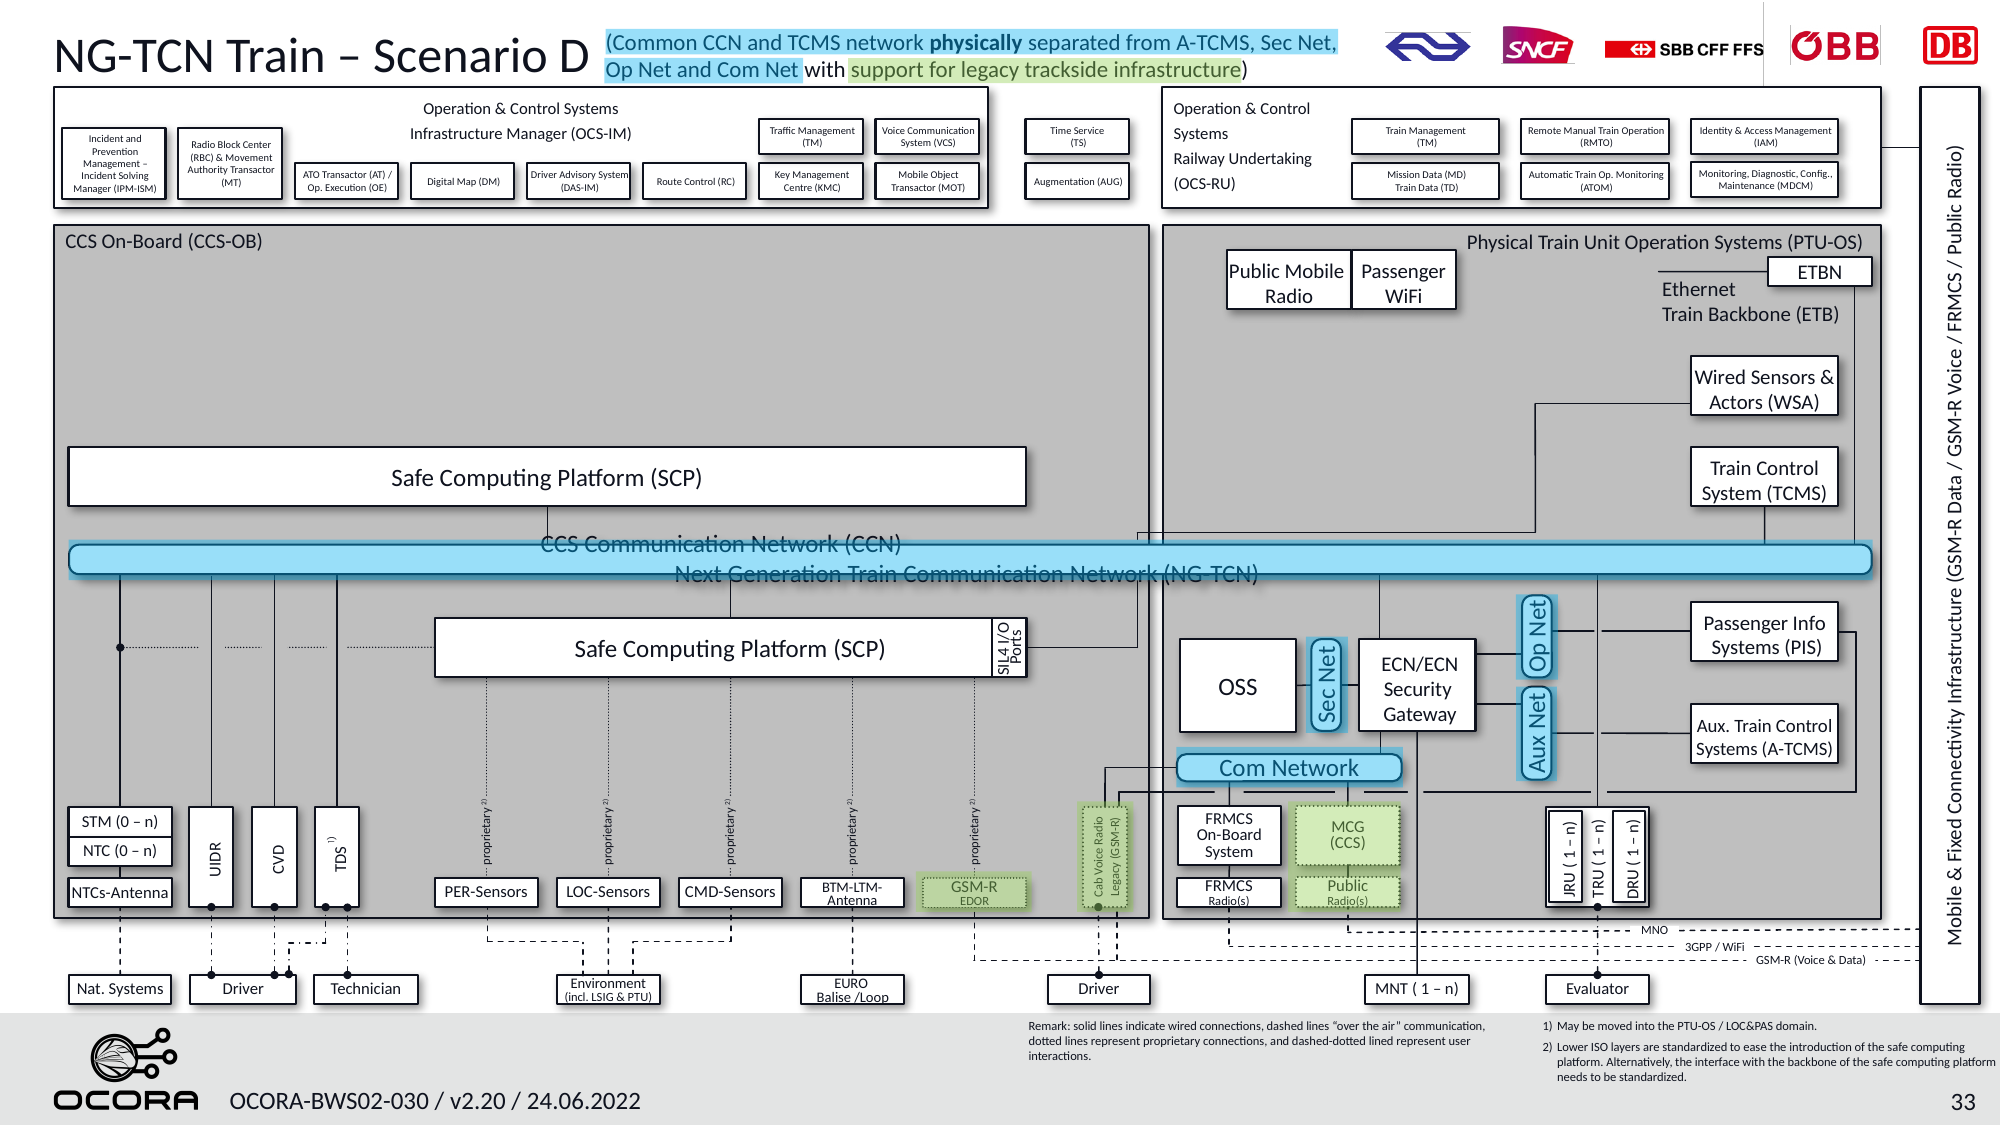

# NG-TCN Train – Scenario D
(Common CCN and TCMS network physically separated from A-TCMS, Sec Net,
Op Net and Com Net with support for legacy trackside infrastructure)

OCORA-BWS02-030 / v2.20 / 24.06.2022